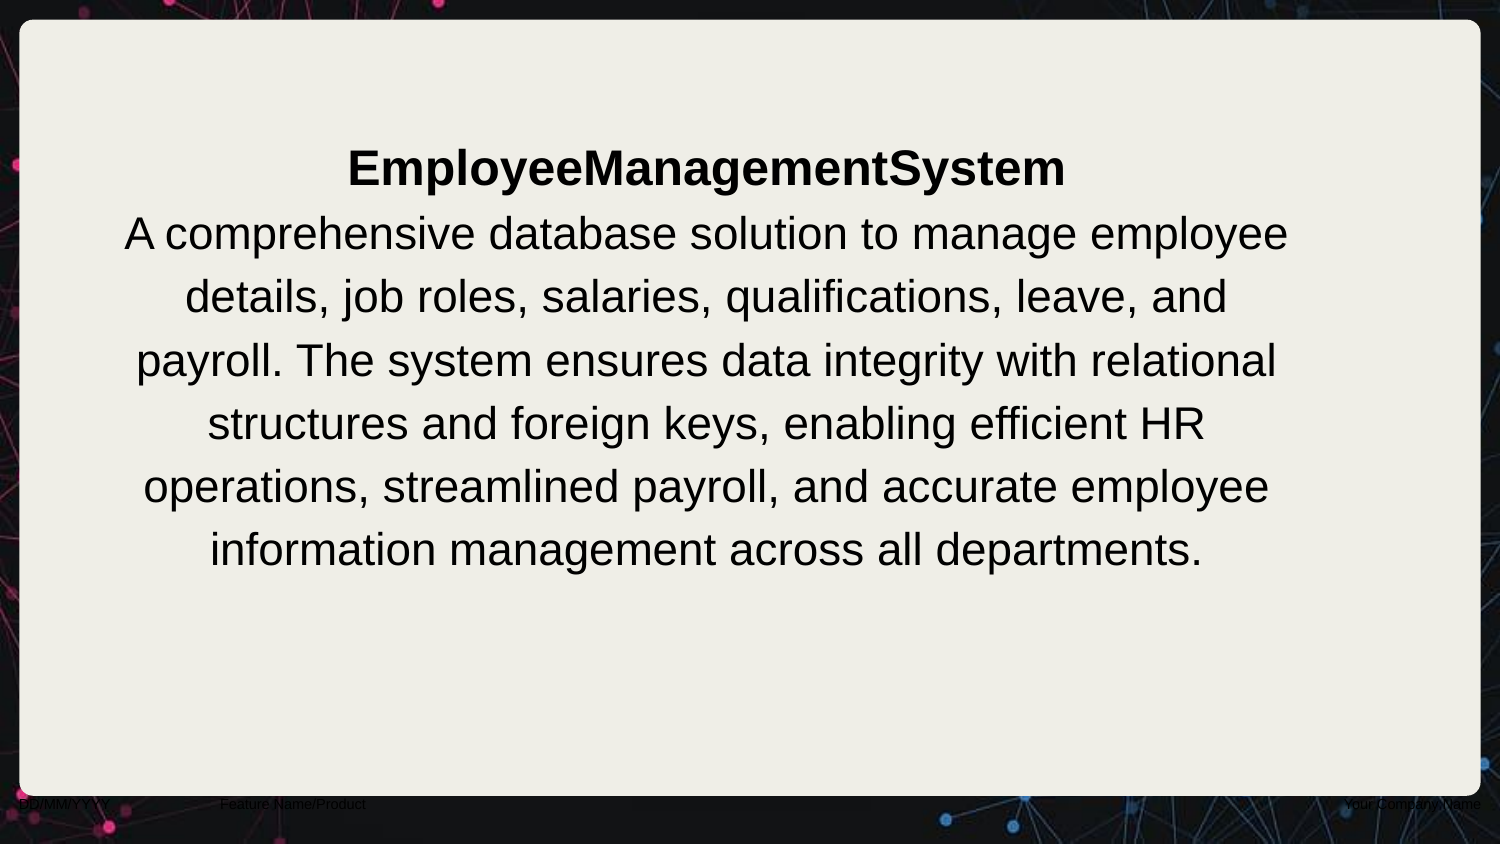

EmployeeManagementSystem
A comprehensive database solution to manage employee details, job roles, salaries, qualifications, leave, and payroll. The system ensures data integrity with relational structures and foreign keys, enabling efficient HR operations, streamlined payroll, and accurate employee information management across all departments.
DD/MM/YYYY
Feature Name/Product
Your Company Name